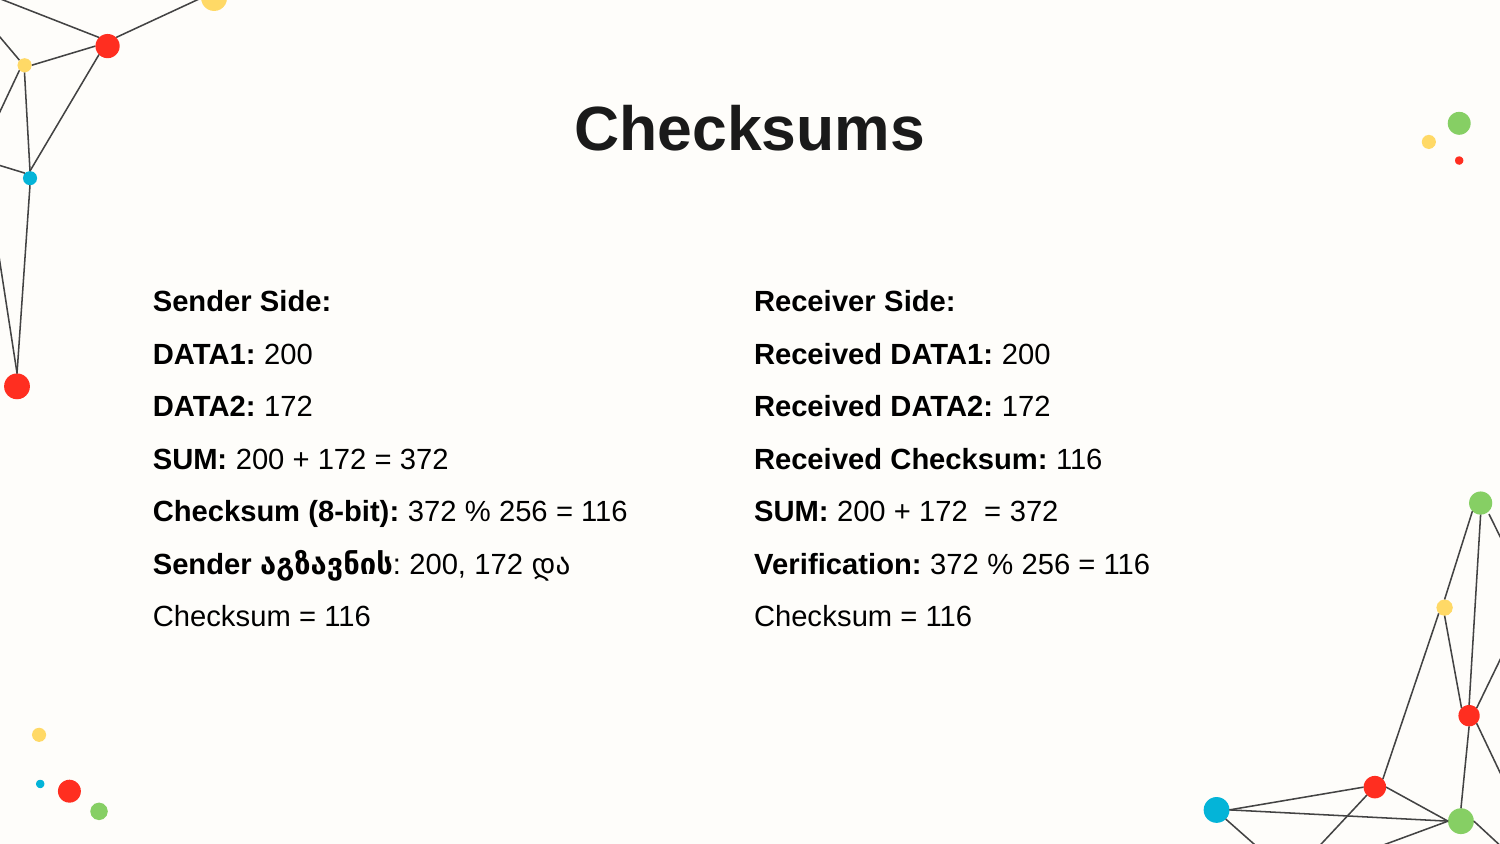

# Checksums
Sender Side:
DATA1: 200
DATA2: 172
SUM: 200 + 172 = 372
Checksum (8-bit): 372 % 256 = 116
Sender აგზავნის: 200, 172 და Checksum = 116
Receiver Side:
Received DATA1: 200
Received DATA2: 172
Received Checksum: 116
SUM: 200 + 172  = 372
Verification: 372 % 256 = 116
Checksum = 116